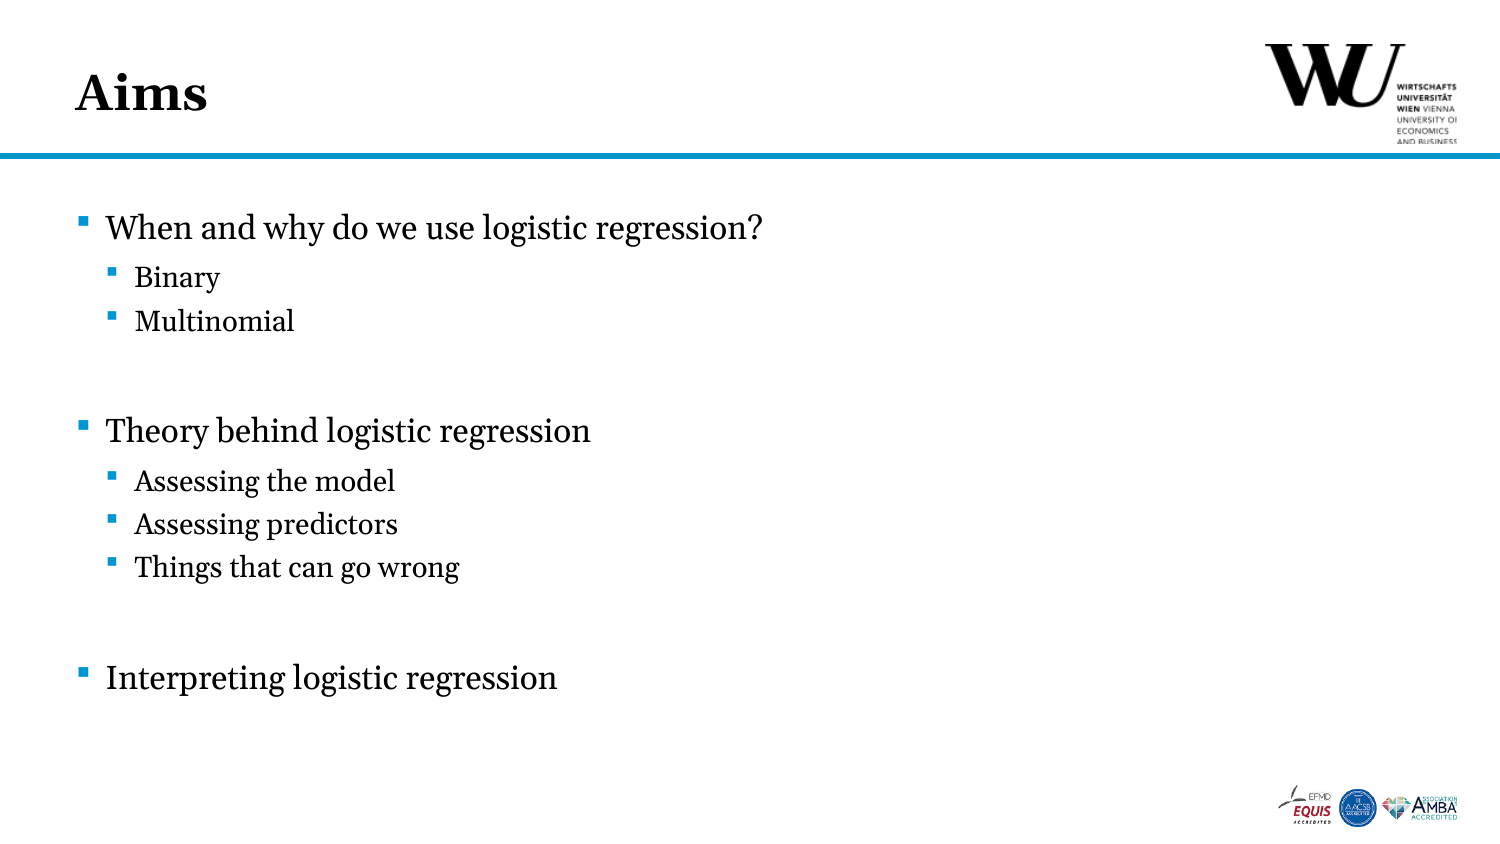

# Aims
When and why do we use logistic regression?
Binary
Multinomial

Theory behind logistic regression
Assessing the model
Assessing predictors
Things that can go wrong

Interpreting logistic regression